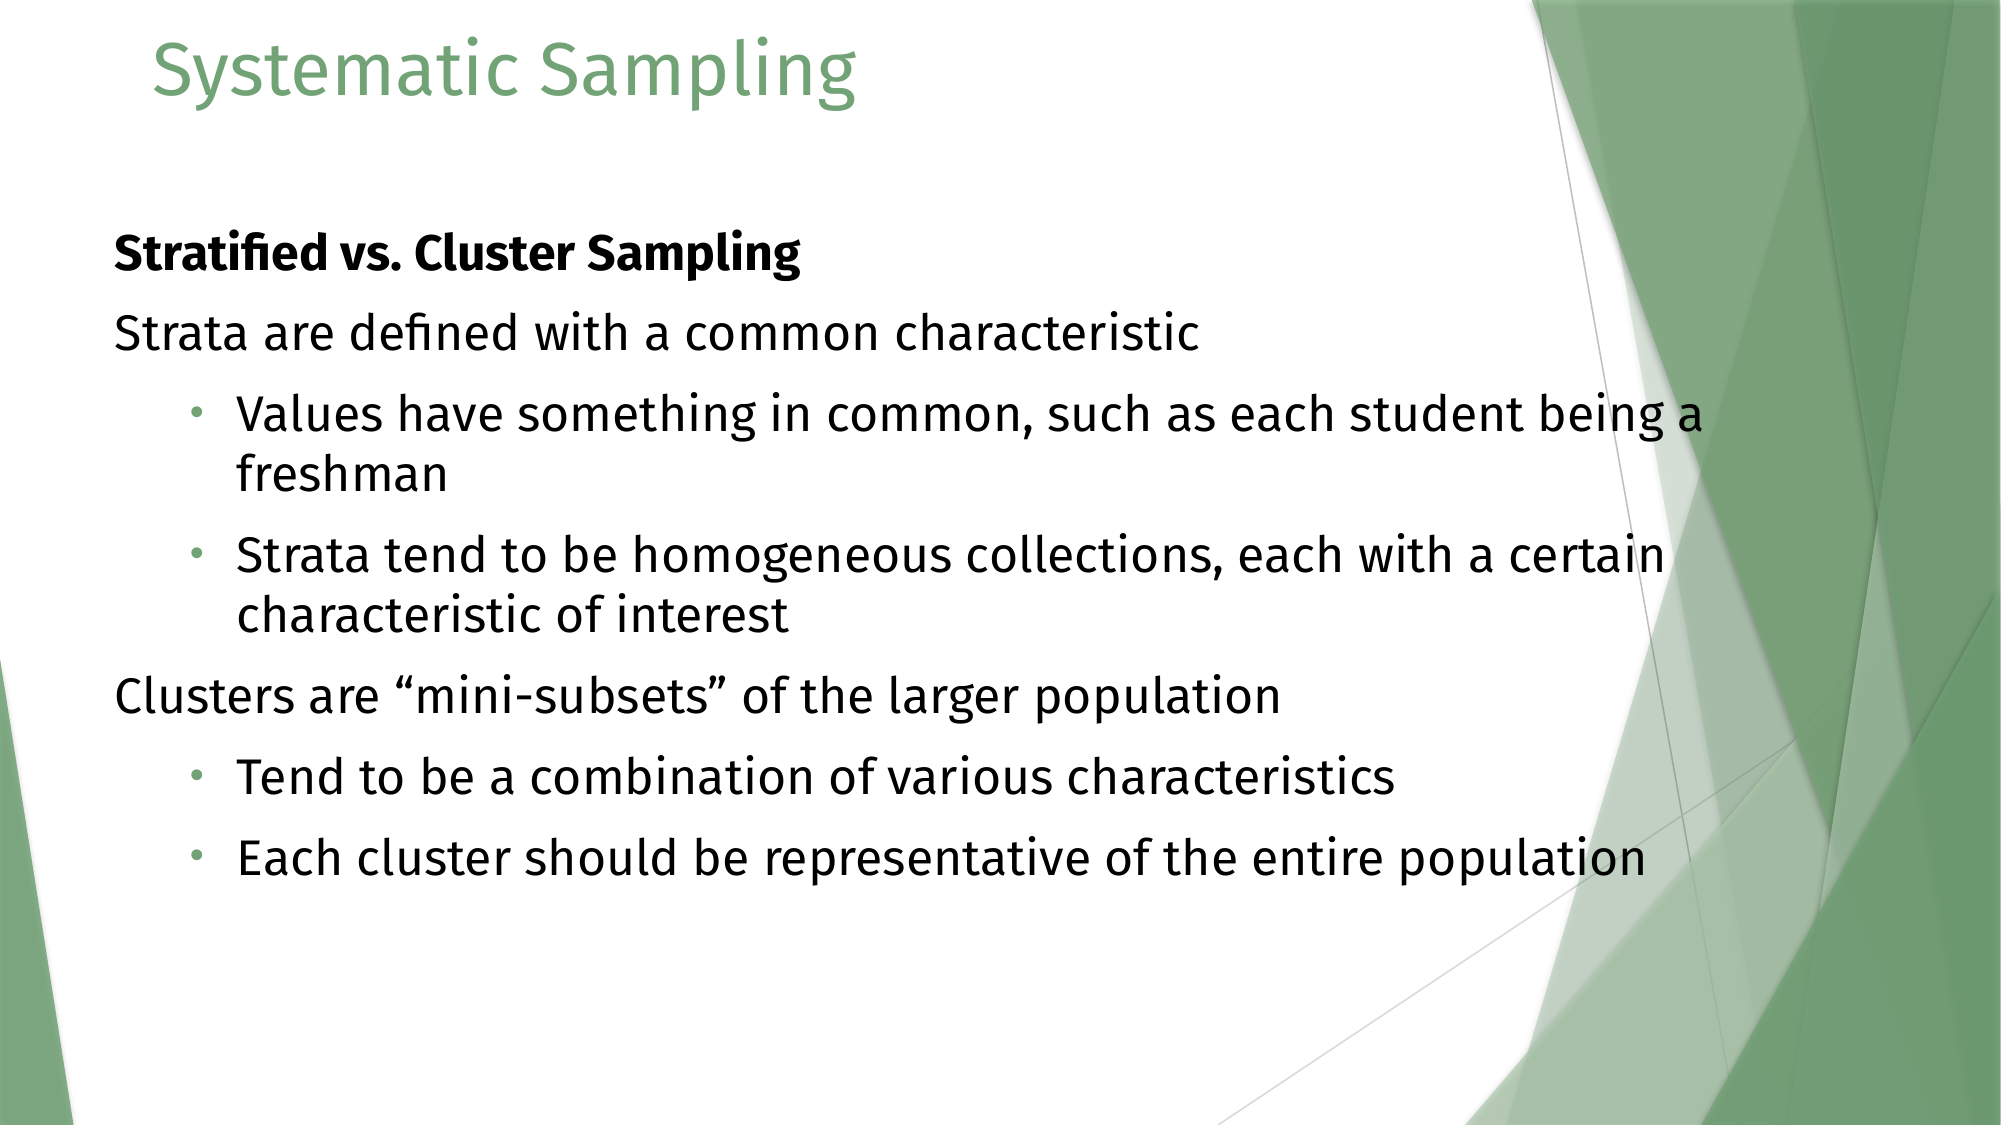

# Systematic Sampling
Stratified vs. Cluster Sampling
Strata are defined with a common characteristic
Values have something in common, such as each student being a freshman
Strata tend to be homogeneous collections, each with a certain characteristic of interest
Clusters are “mini-subsets” of the larger population
Tend to be a combination of various characteristics
Each cluster should be representative of the entire population